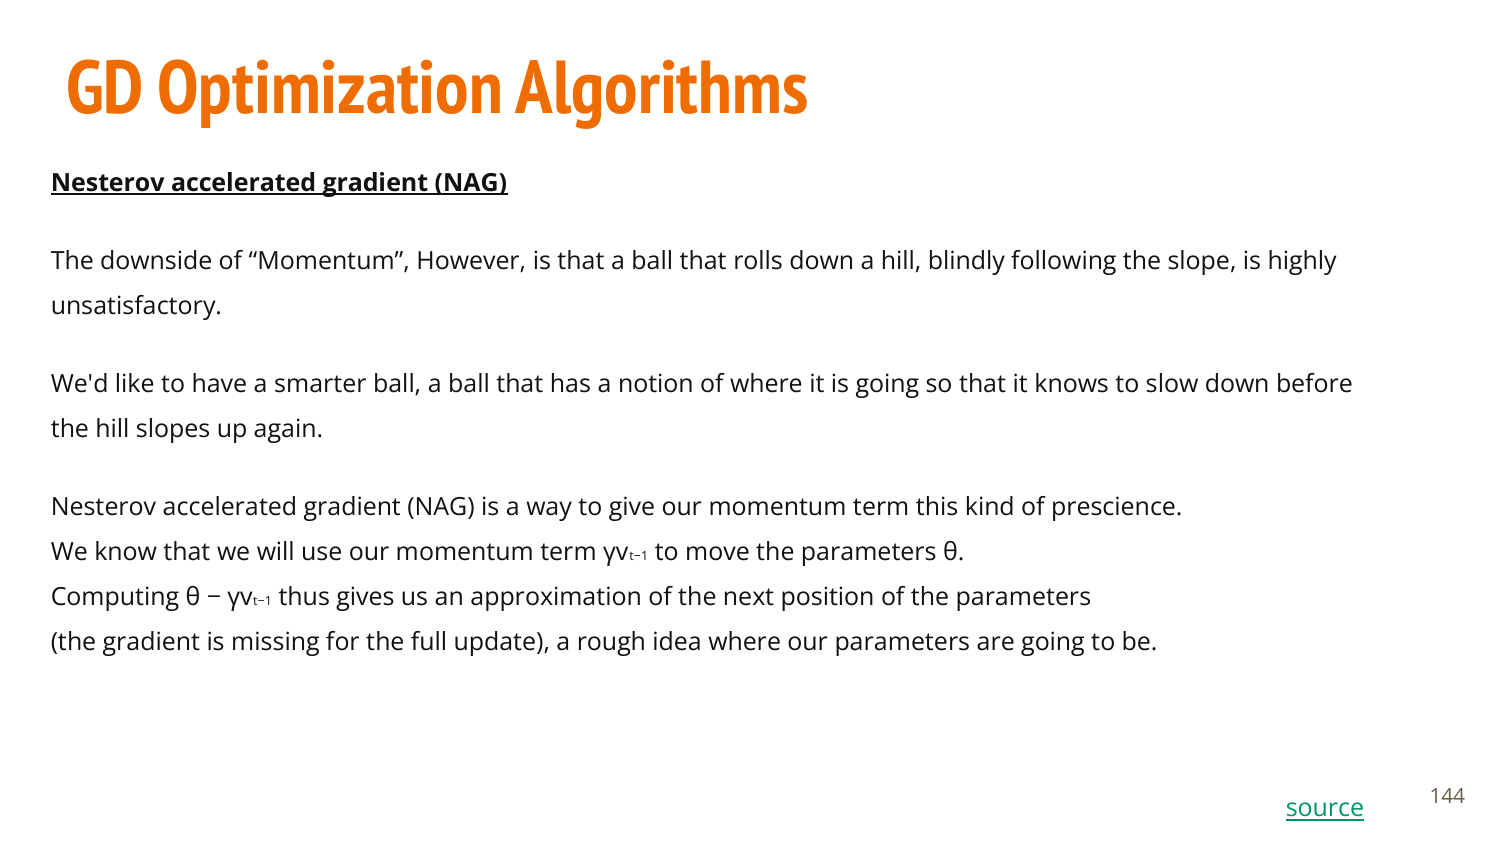

# GD Optimization Algorithms
Nesterov accelerated gradient (NAG)
The downside of “Momentum”, However, is that a ball that rolls down a hill, blindly following the slope, is highly unsatisfactory.
We'd like to have a smarter ball, a ball that has a notion of where it is going so that it knows to slow down before the hill slopes up again.
Nesterov accelerated gradient (NAG) is a way to give our momentum term this kind of prescience.
We know that we will use our momentum term γvt−1 to move the parameters θ.
Computing θ − γvt−1 thus gives us an approximation of the next position of the parameters
(the gradient is missing for the full update), a rough idea where our parameters are going to be.
144
source